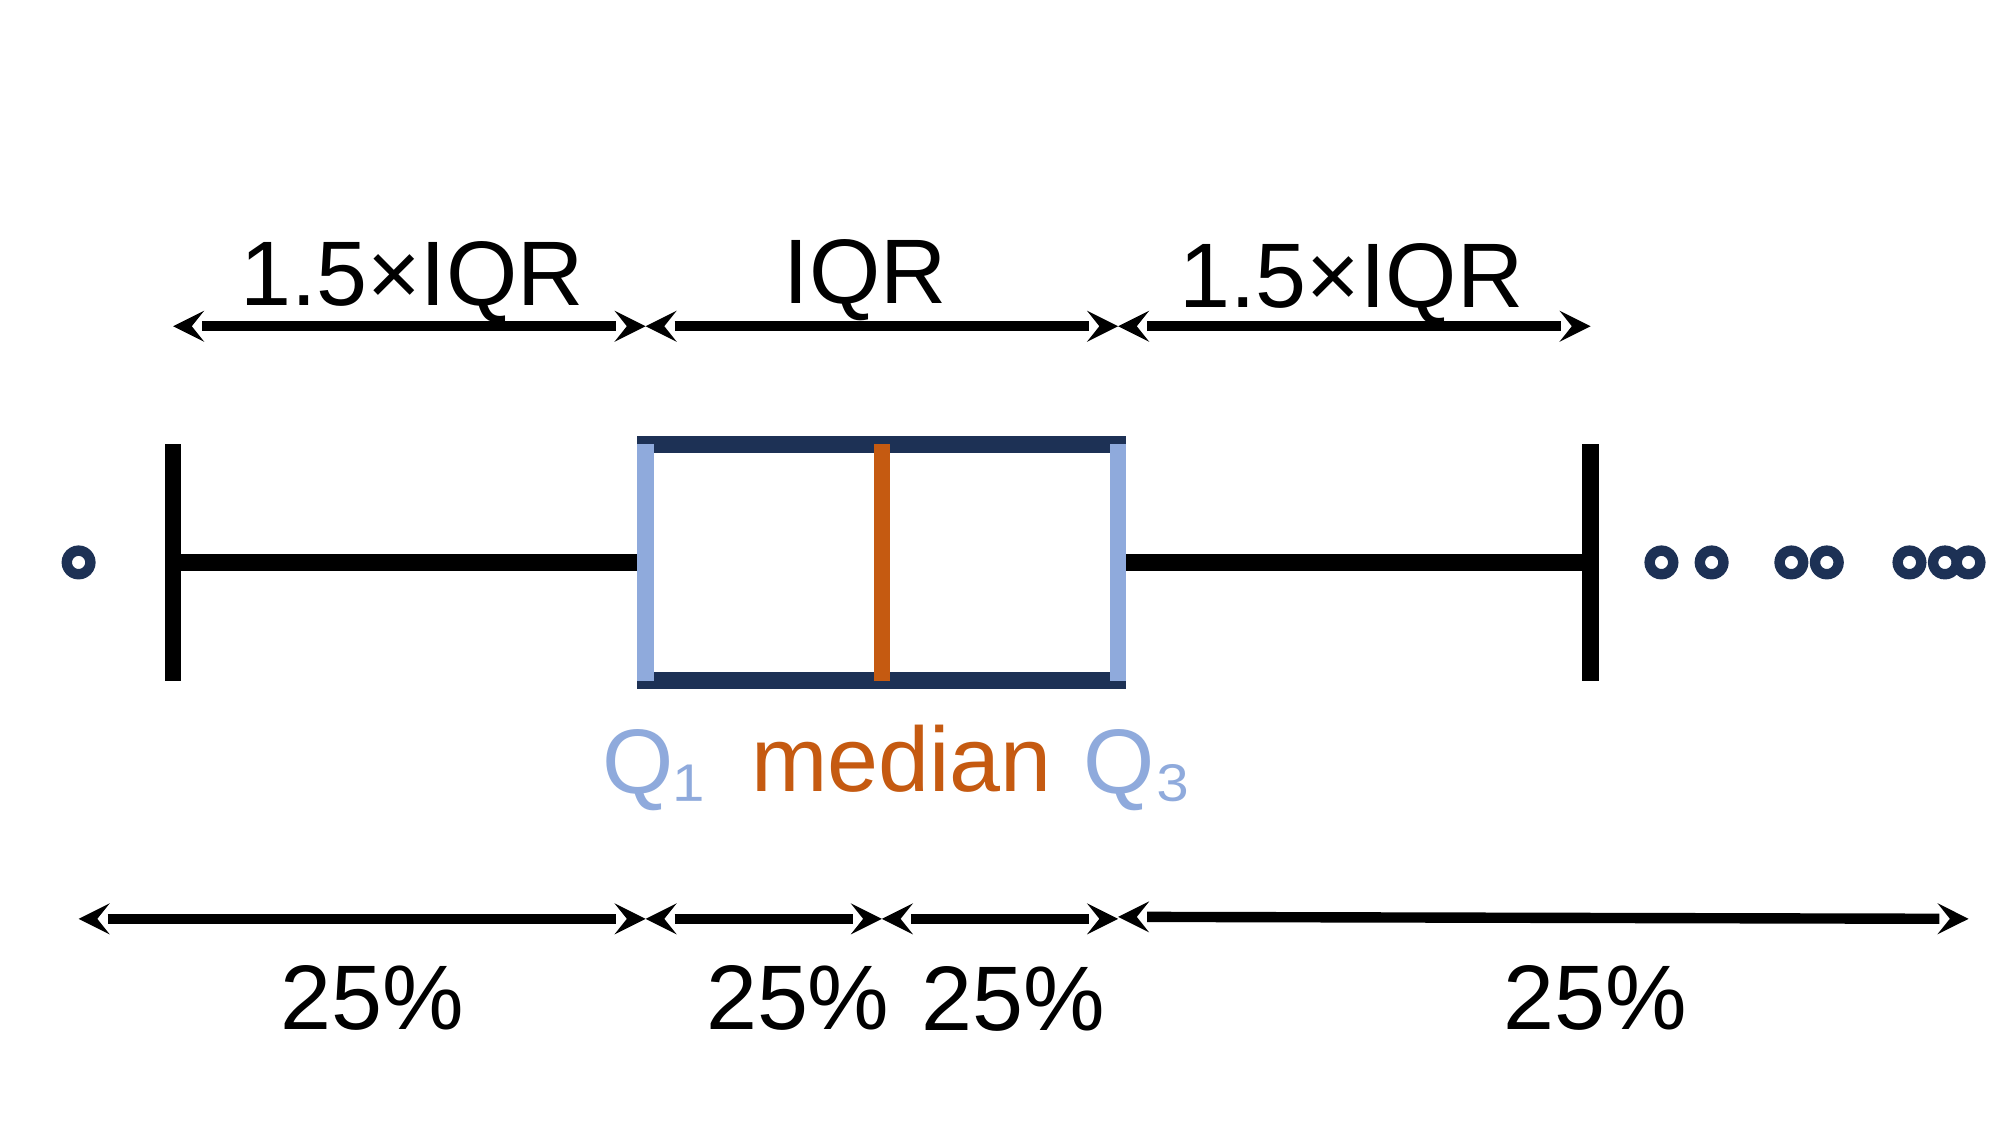

IQR
1.5×IQR
1.5×IQR

median
Q₃
Q₁
25%
25%
25%
25%